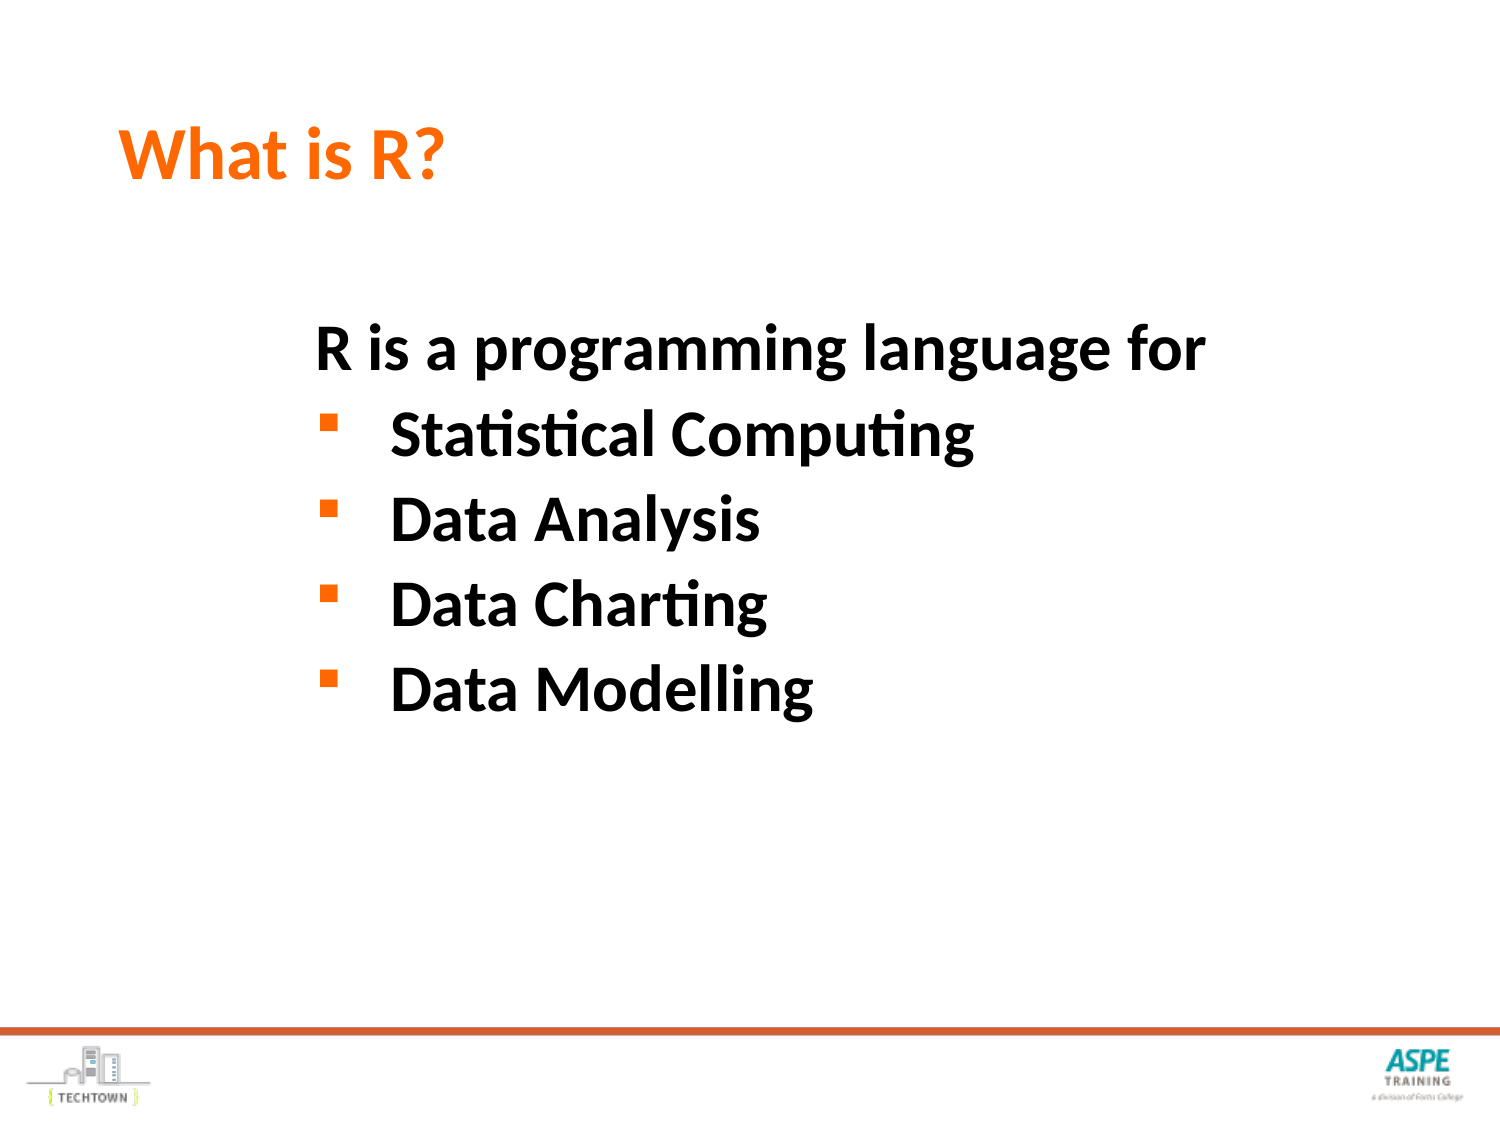

# What is R?

R is a programming language for
Statistical Computing
Data Analysis
Data Charting
Data Modelling